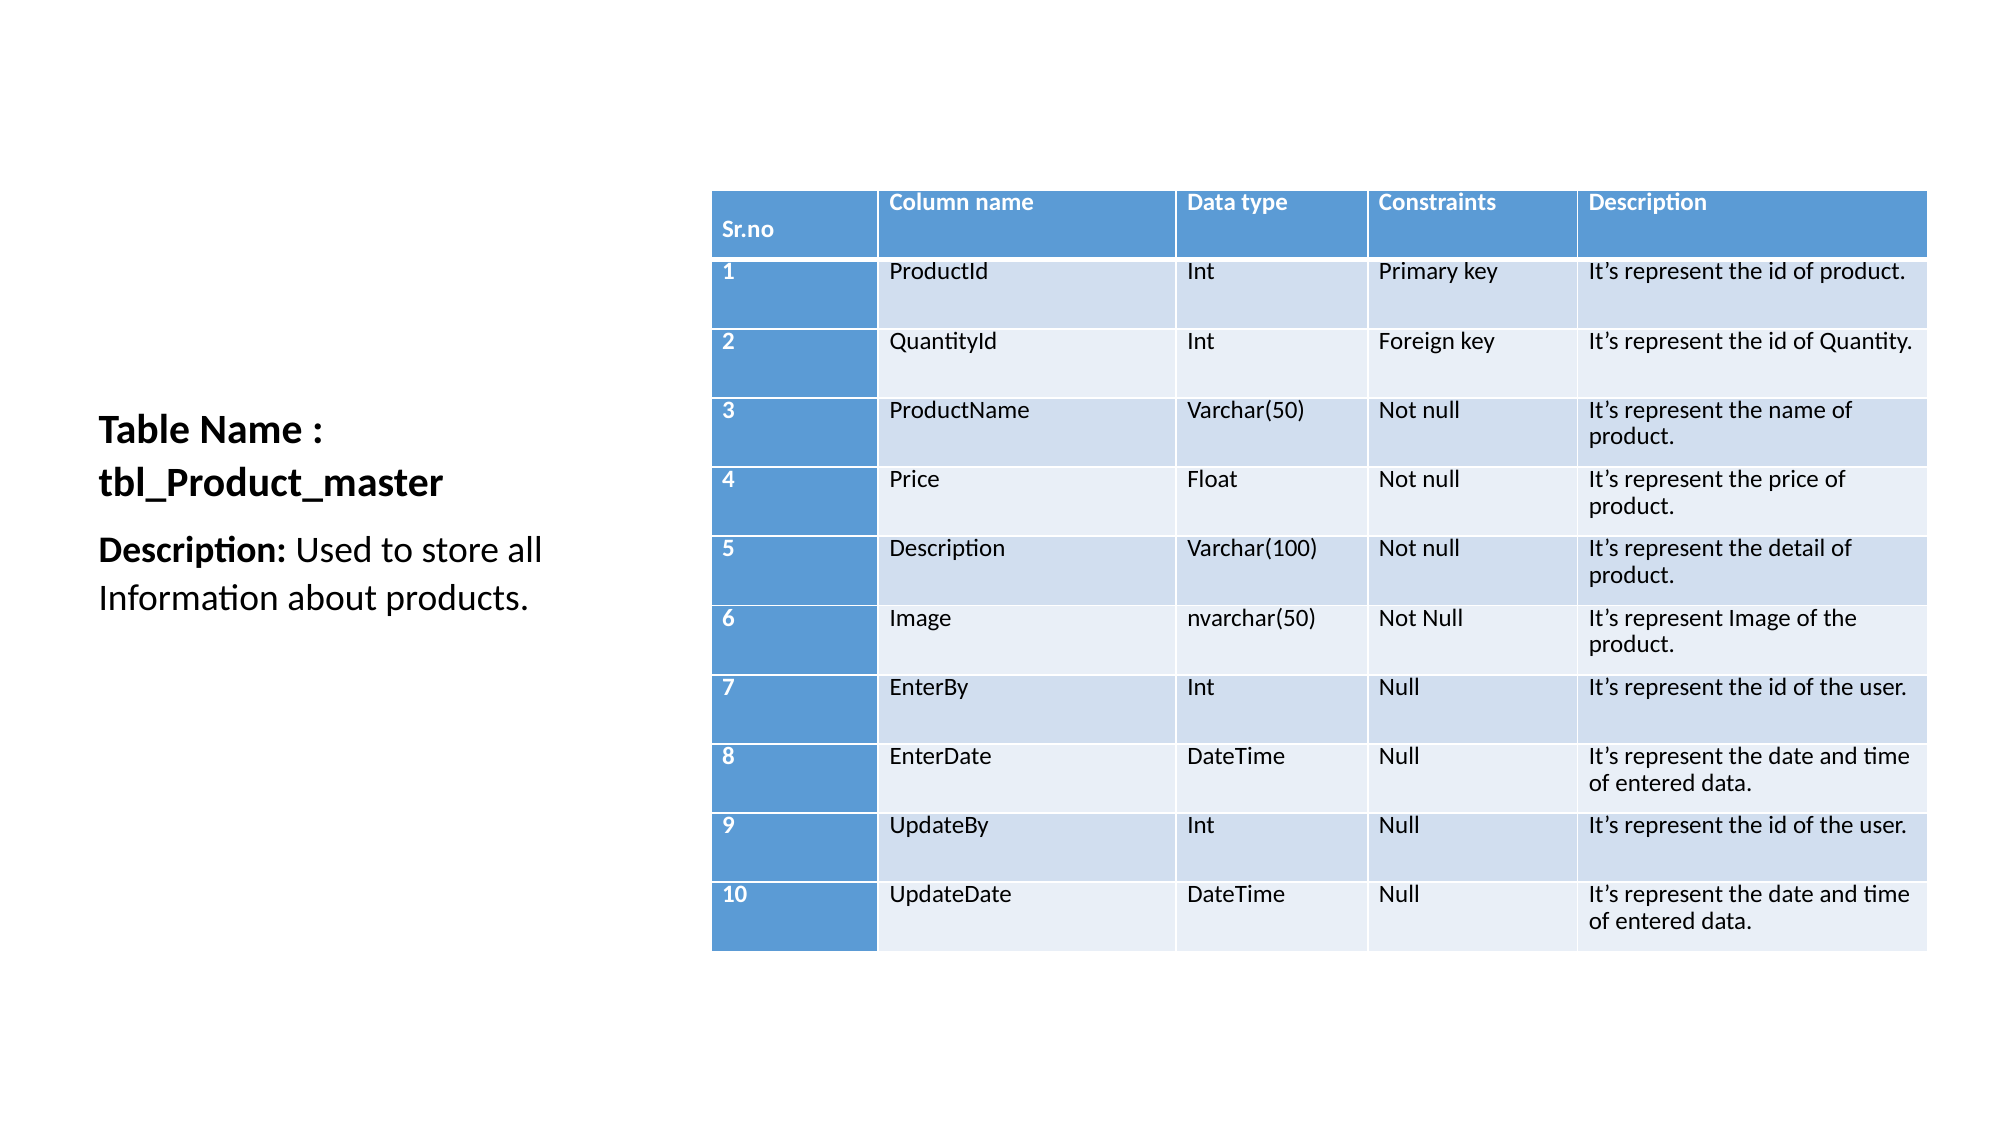

| Sr.no | Column name | Data type | Constraints | Description |
| --- | --- | --- | --- | --- |
| 1 | ProductId | Int | Primary key | It’s represent the id of product. |
| 2 | QuantityId | Int | Foreign key | It’s represent the id of Quantity. |
| 3 | ProductName | Varchar(50) | Not null | It’s represent the name of product. |
| 4 | Price | Float | Not null | It’s represent the price of product. |
| 5 | Description | Varchar(100) | Not null | It’s represent the detail of product. |
| 6 | Image | nvarchar(50) | Not Null | It’s represent Image of the product. |
| 7 | EnterBy | Int | Null | It’s represent the id of the user. |
| 8 | EnterDate | DateTime | Null | It’s represent the date and time of entered data. |
| 9 | UpdateBy | Int | Null | It’s represent the id of the user. |
| 10 | UpdateDate | DateTime | Null | It’s represent the date and time of entered data. |

Table Name : tbl_Product_master
Description: Used to store all Information about products.